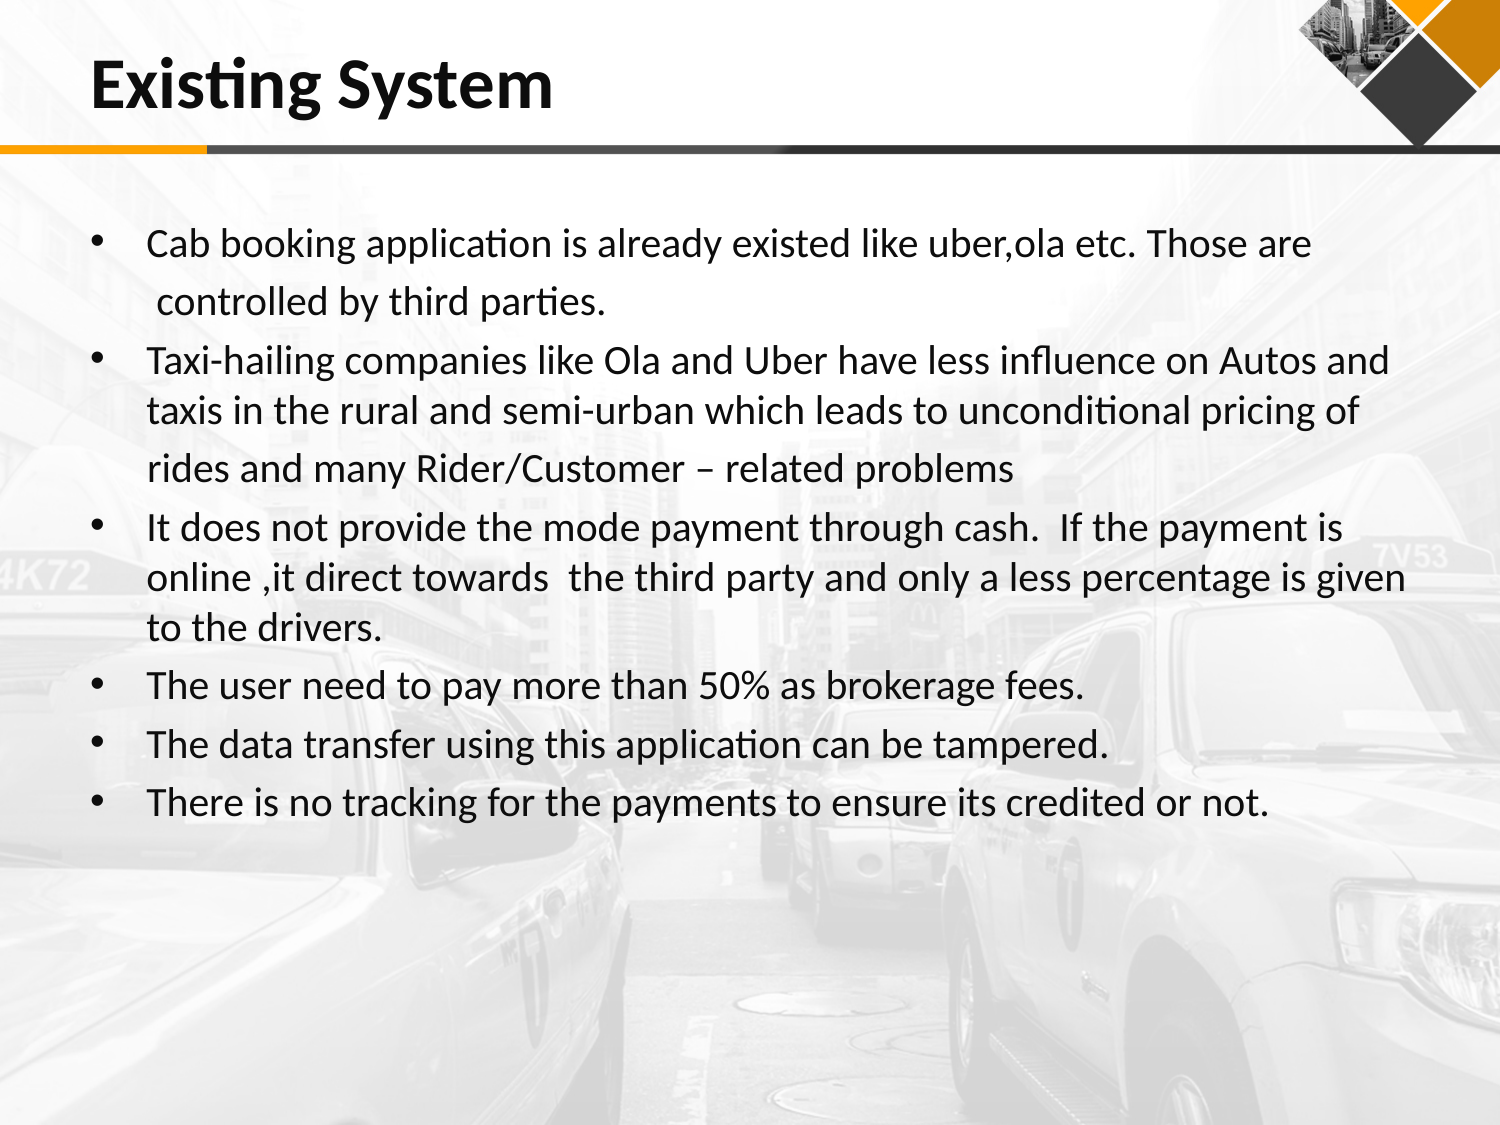

# Existing System
Cab booking application is already existed like uber,ola etc. Those are
       controlled by third parties.
Taxi-hailing companies like Ola and Uber have less influence on Autos and taxis in the rural and semi-urban which leads to unconditional pricing of
      rides and many Rider/Customer – related problems
It does not provide the mode payment through cash.  If the payment is online ,it direct towards  the third party and only a less percentage is given to the drivers.
The user need to pay more than 50% as brokerage fees.
The data transfer using this application can be tampered.
There is no tracking for the payments to ensure its credited or not.